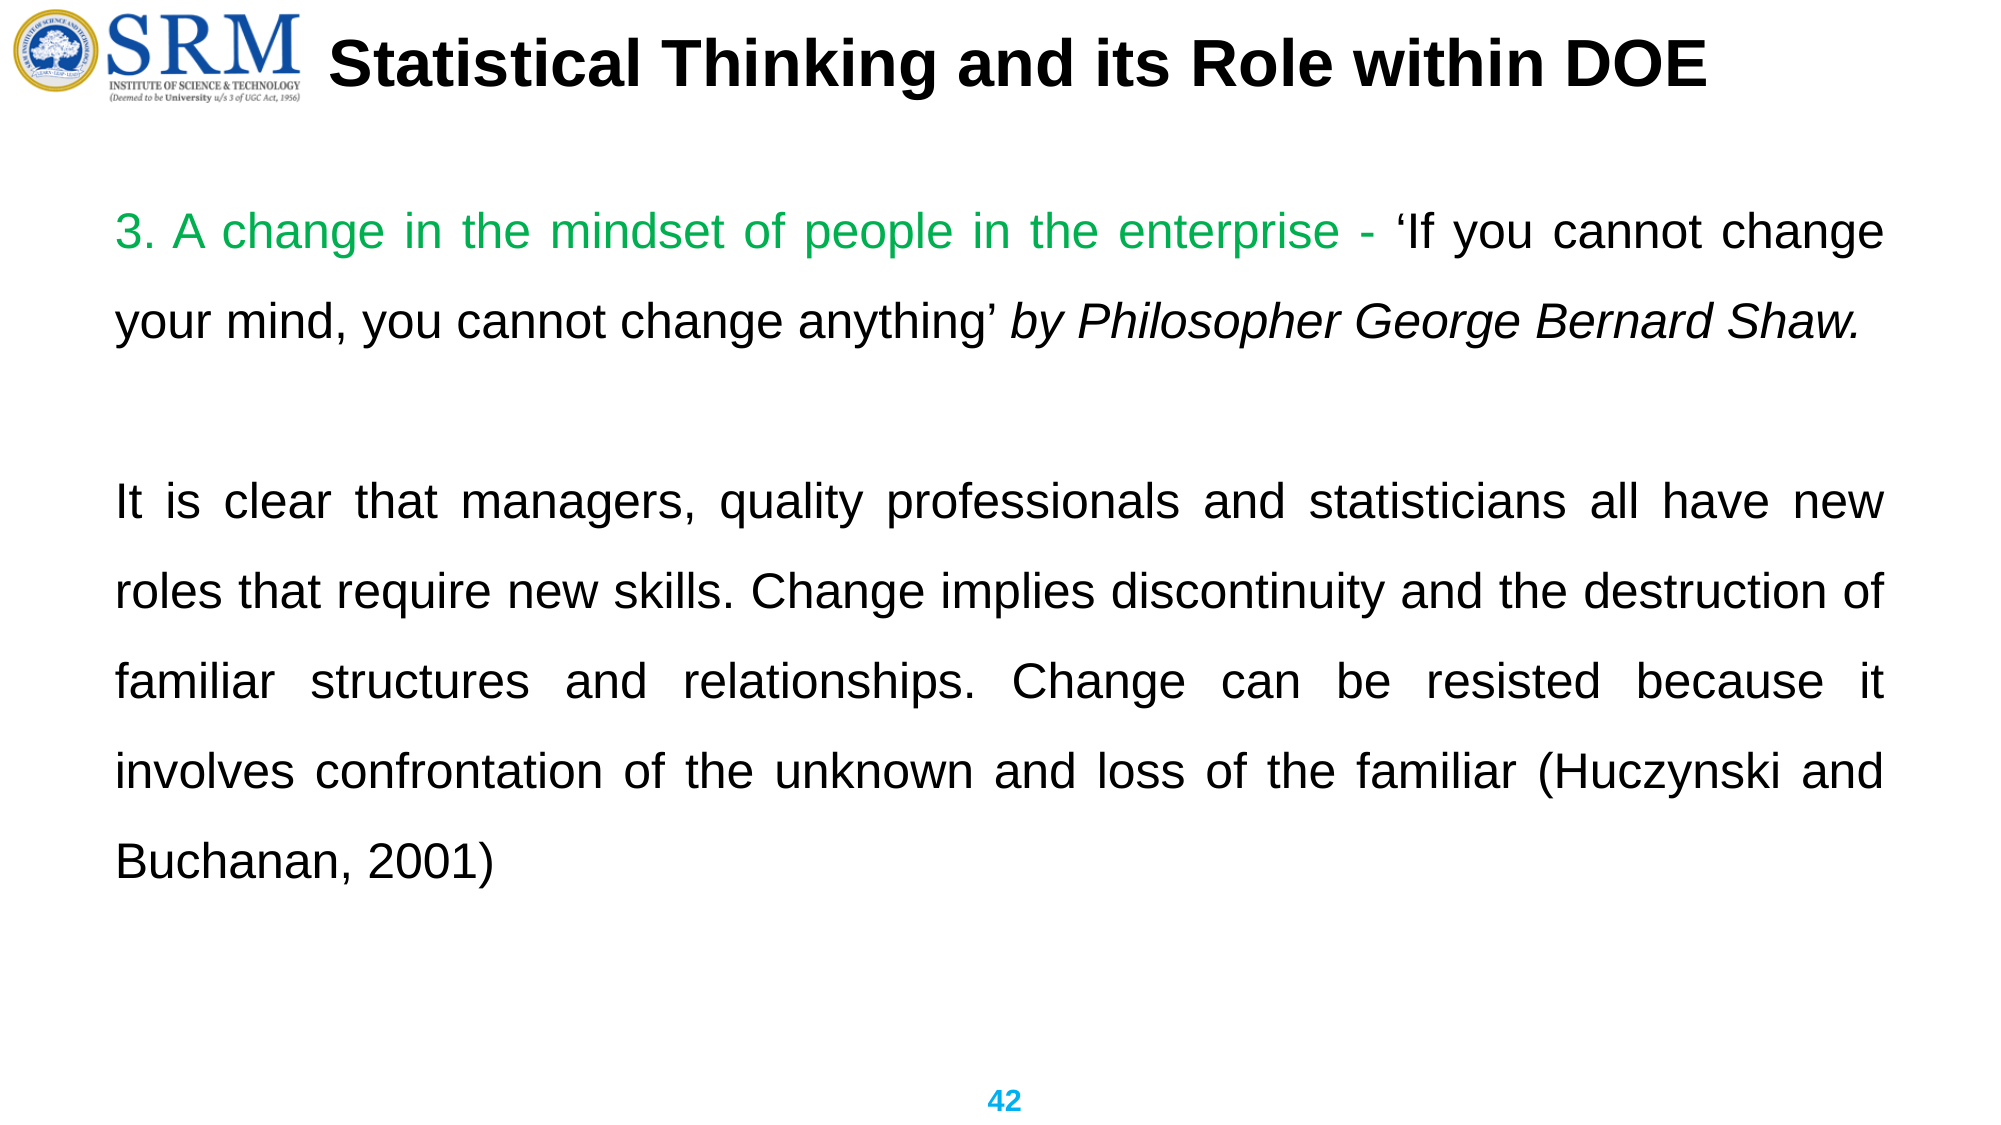

# Statistical Thinking and its Role within DOE
3. A change in the mindset of people in the enterprise - ‘If you cannot change your mind, you cannot change anything’ by Philosopher George Bernard Shaw.

It is clear that managers, quality professionals and statisticians all have new roles that require new skills. Change implies discontinuity and the destruction of familiar structures and relationships. Change can be resisted because it involves confrontation of the unknown and loss of the familiar (Huczynski and Buchanan, 2001)
42